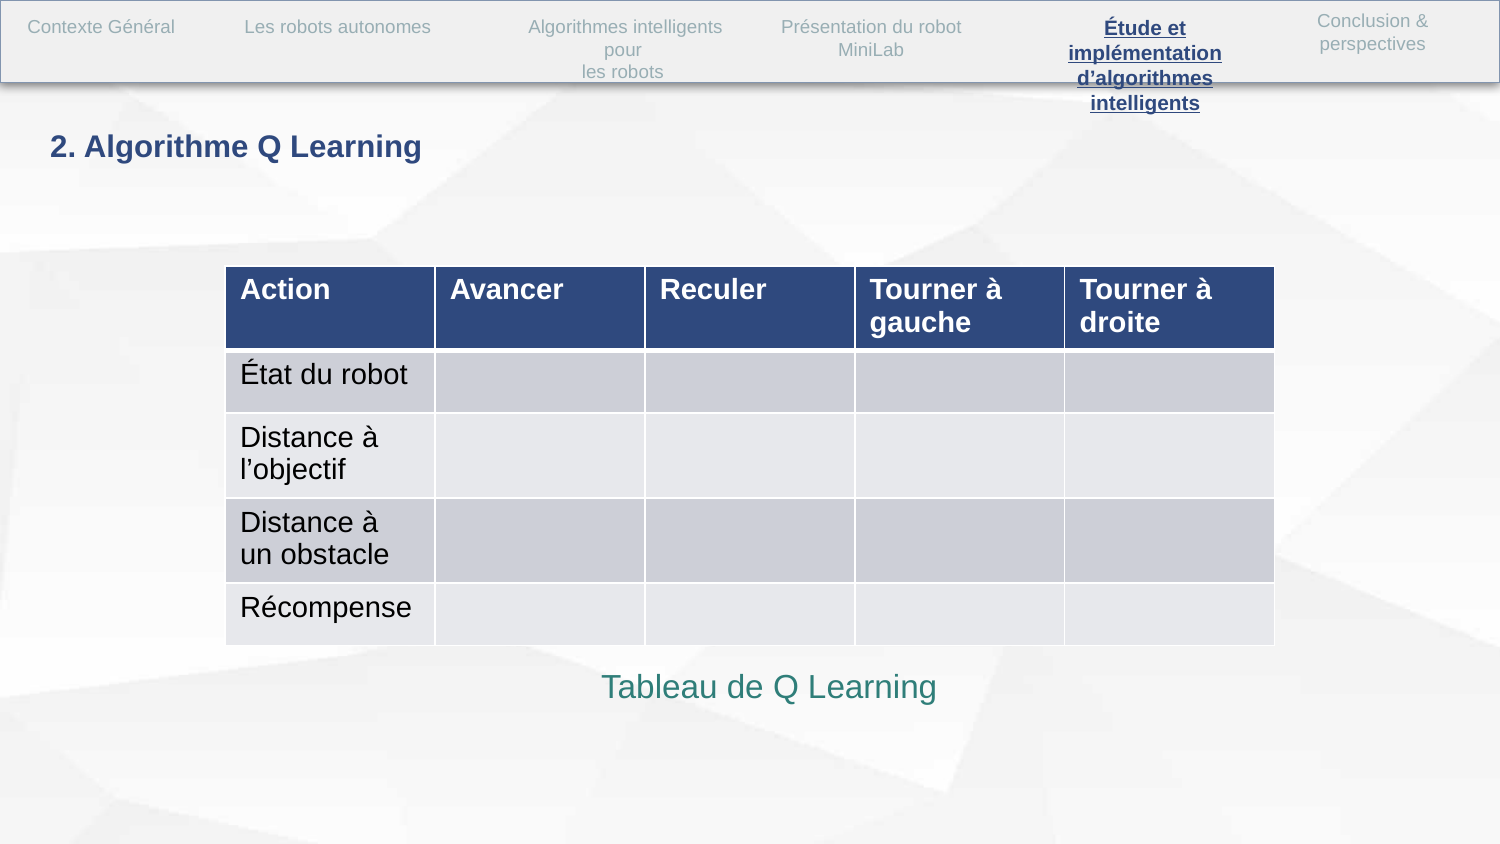

Présentation du robot MiniLab

Conclusion & perspectives

Les robots autonomes
Étude et implémentation d’algorithmes intelligents

Algorithmes intelligents pour
les robots

Contexte Général
2. Algorithme Q Learning
| Action | Avancer | Reculer | Tourner à gauche | Tourner à droite |
| --- | --- | --- | --- | --- |
| État du robot |  |  |  |  |
| Distance à l’objectif |  |  |  |  |
| Distance à un obstacle |  |  |  |  |
| Récompense |  |  |  |  |
                  Tableau de Q Learning
28